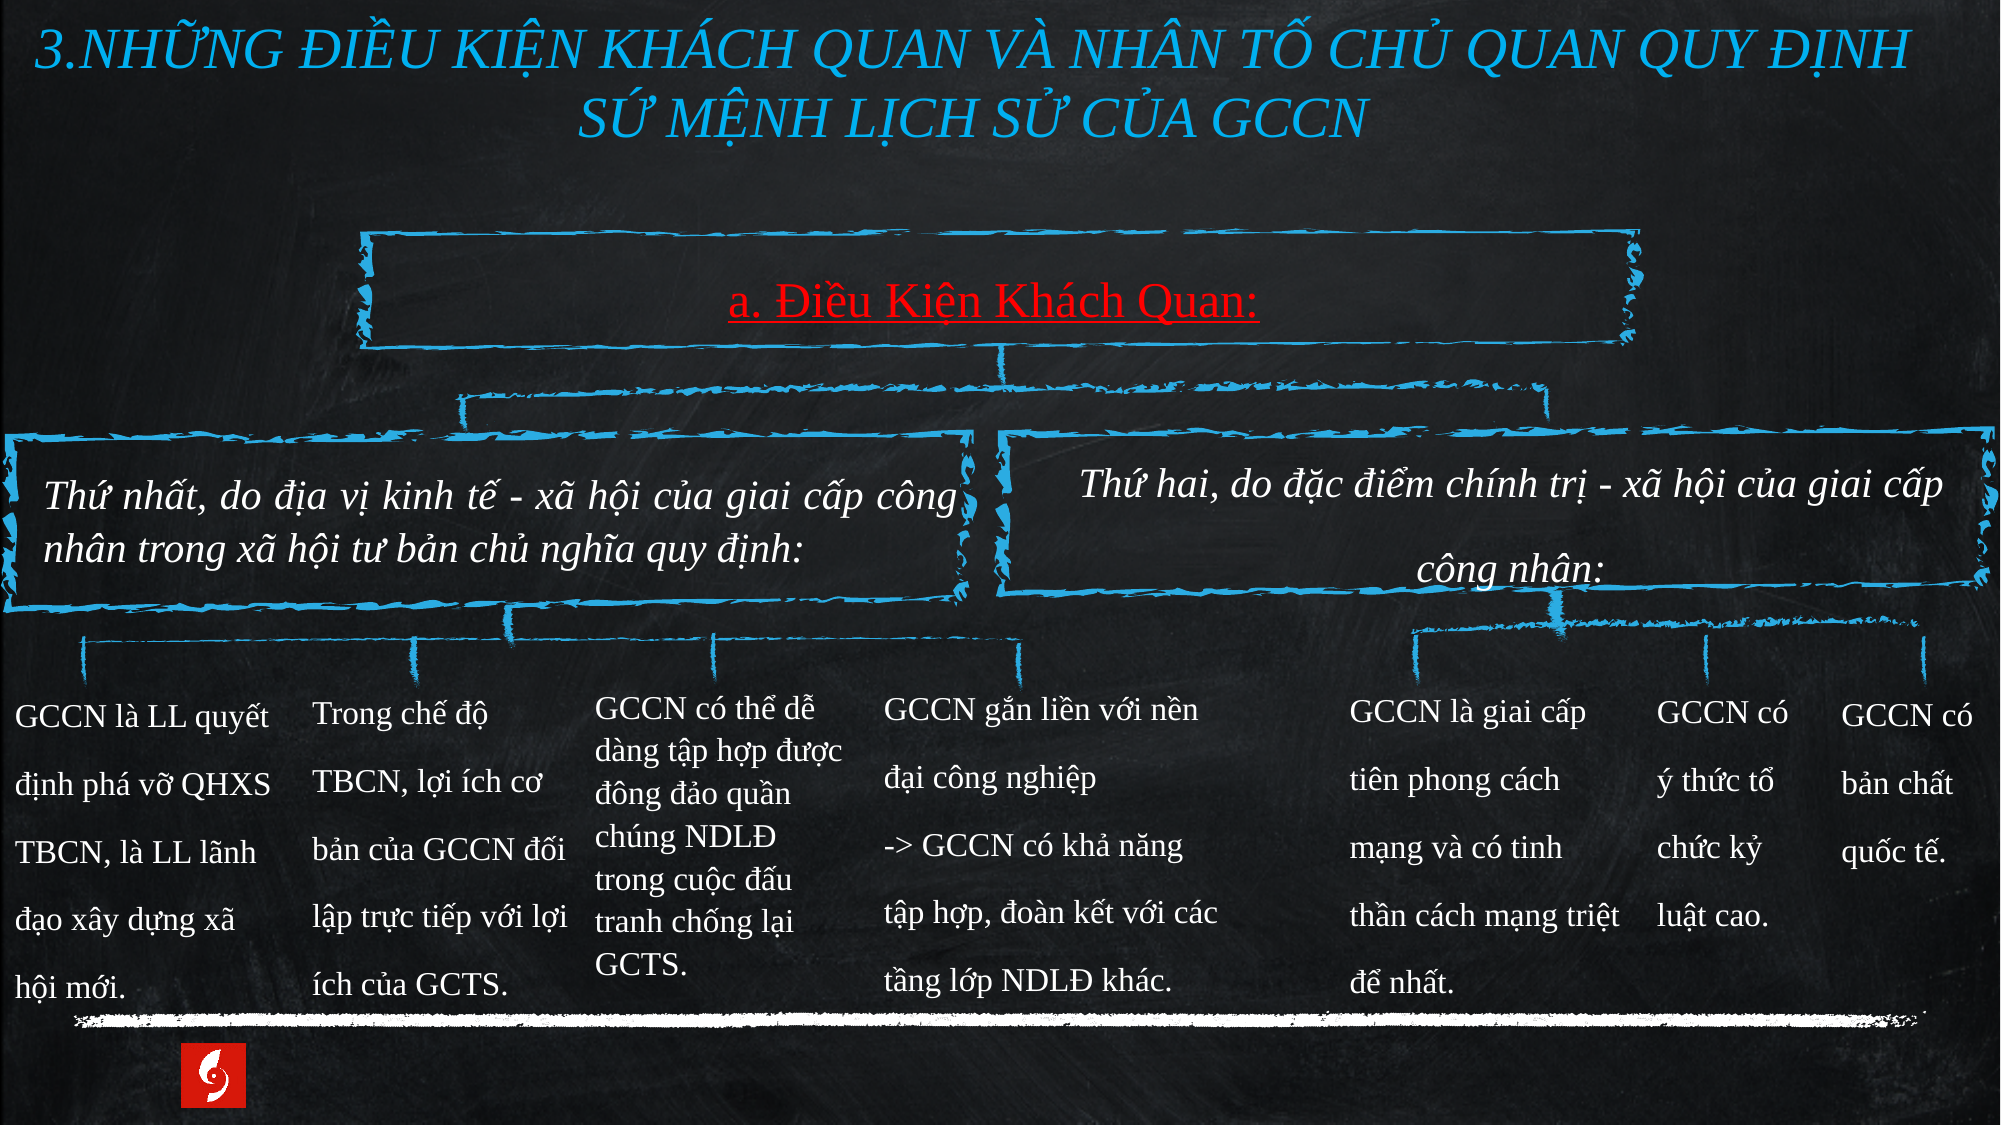

3.NHỮNG ĐIỀU KIỆN KHÁCH QUAN VÀ NHÂN TỐ CHỦ QUAN QUY ĐỊNH SỨ MỆNH LỊCH SỬ CỦA GCCN

a. Điều Kiện Khách Quan:

Thứ hai, do đặc điểm chính trị - xã hội của giai cấp công nhân:

Thứ nhất, do địa vị kinh tế - xã hội của giai cấp công nhân trong xã hội tư bản chủ nghĩa quy định:

GCCN gắn liền với nền đại công nghiệp
-> GCCN có khả năng tập hợp, đoàn kết với các tầng lớp NDLĐ khác.
GCCN là giai cấp tiên phong cách mạng và có tinh thần cách mạng triệt để nhất.
GCCN có ý thức tổ chức kỷ luật cao.
Trong chế độ TBCN, lợi ích cơ bản của GCCN đối lập trực tiếp với lợi ích của GCTS.
GCCN có bản chất quốc tế.
GCCN là LL quyết định phá vỡ QHXS TBCN, là LL lãnh đạo xây dựng xã hội mới.
GCCN có thể dễ dàng tập hợp được đông đảo quần chúng NDLĐ trong cuộc đấu tranh chống lại GCTS.